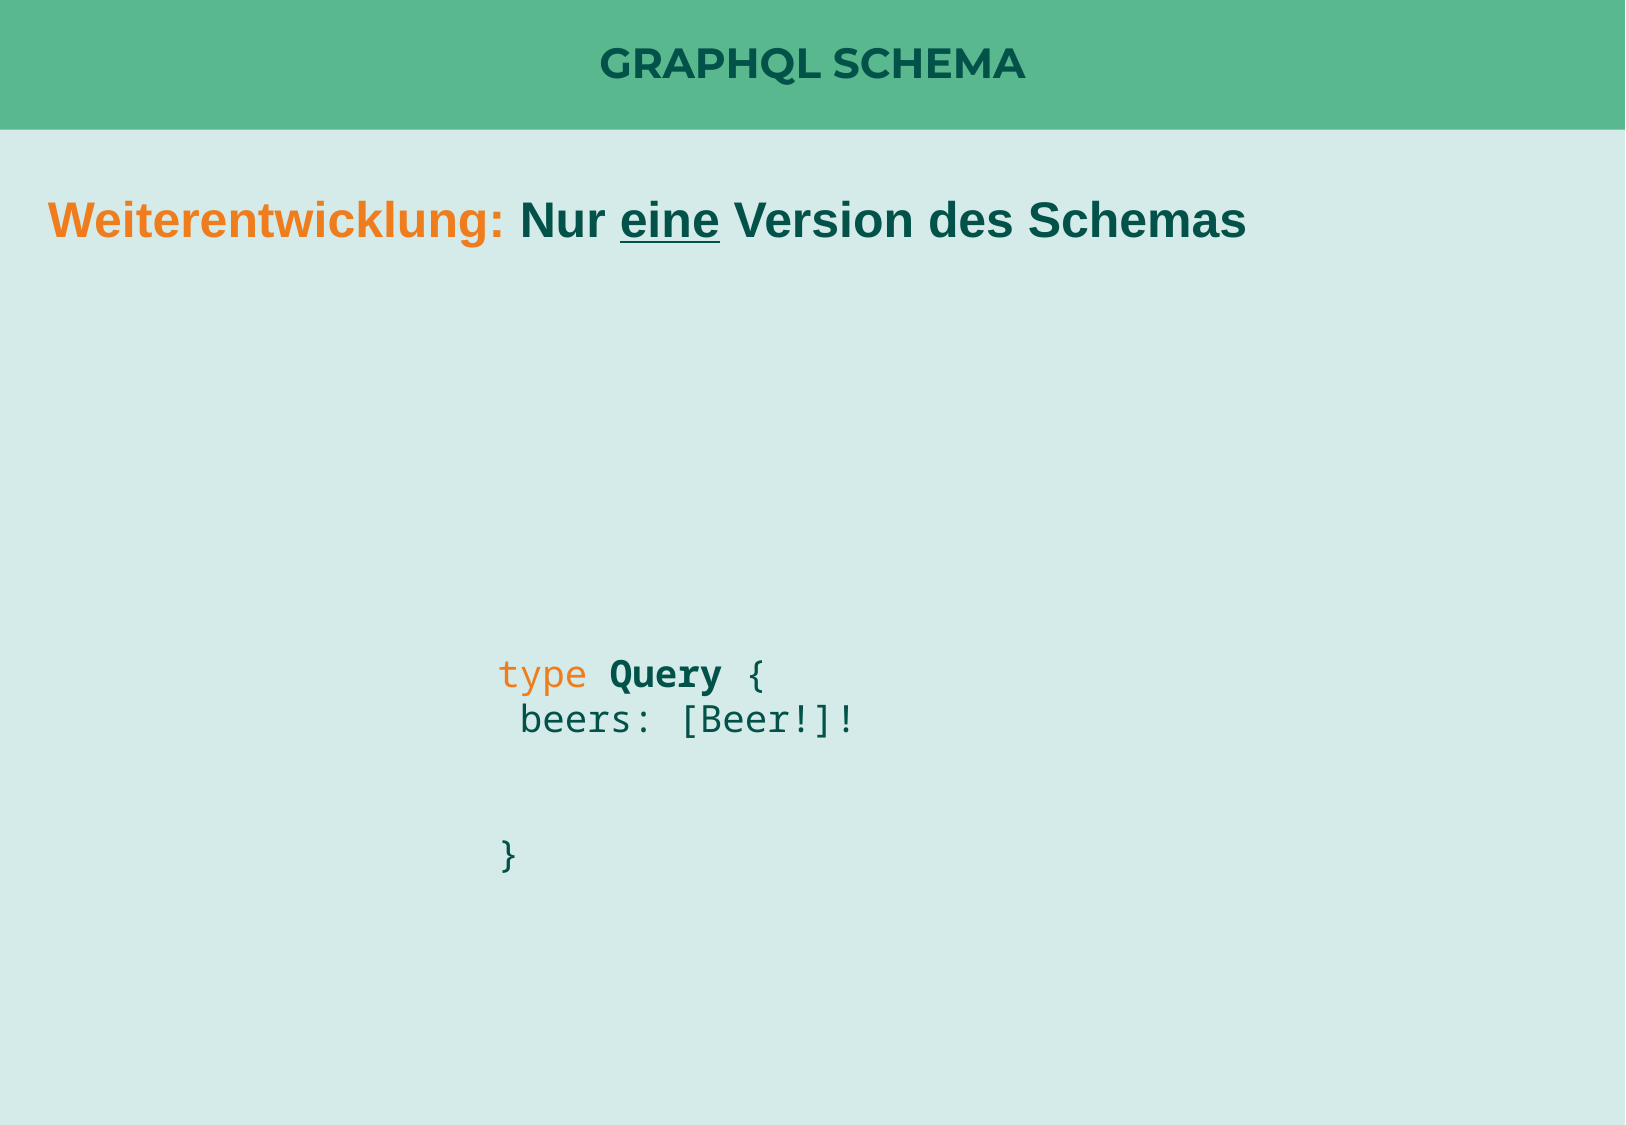

# GraphQL Schema
Weiterentwicklung: Nur eine Version des Schemas
type Query {
 beers: [Beer!]!

}